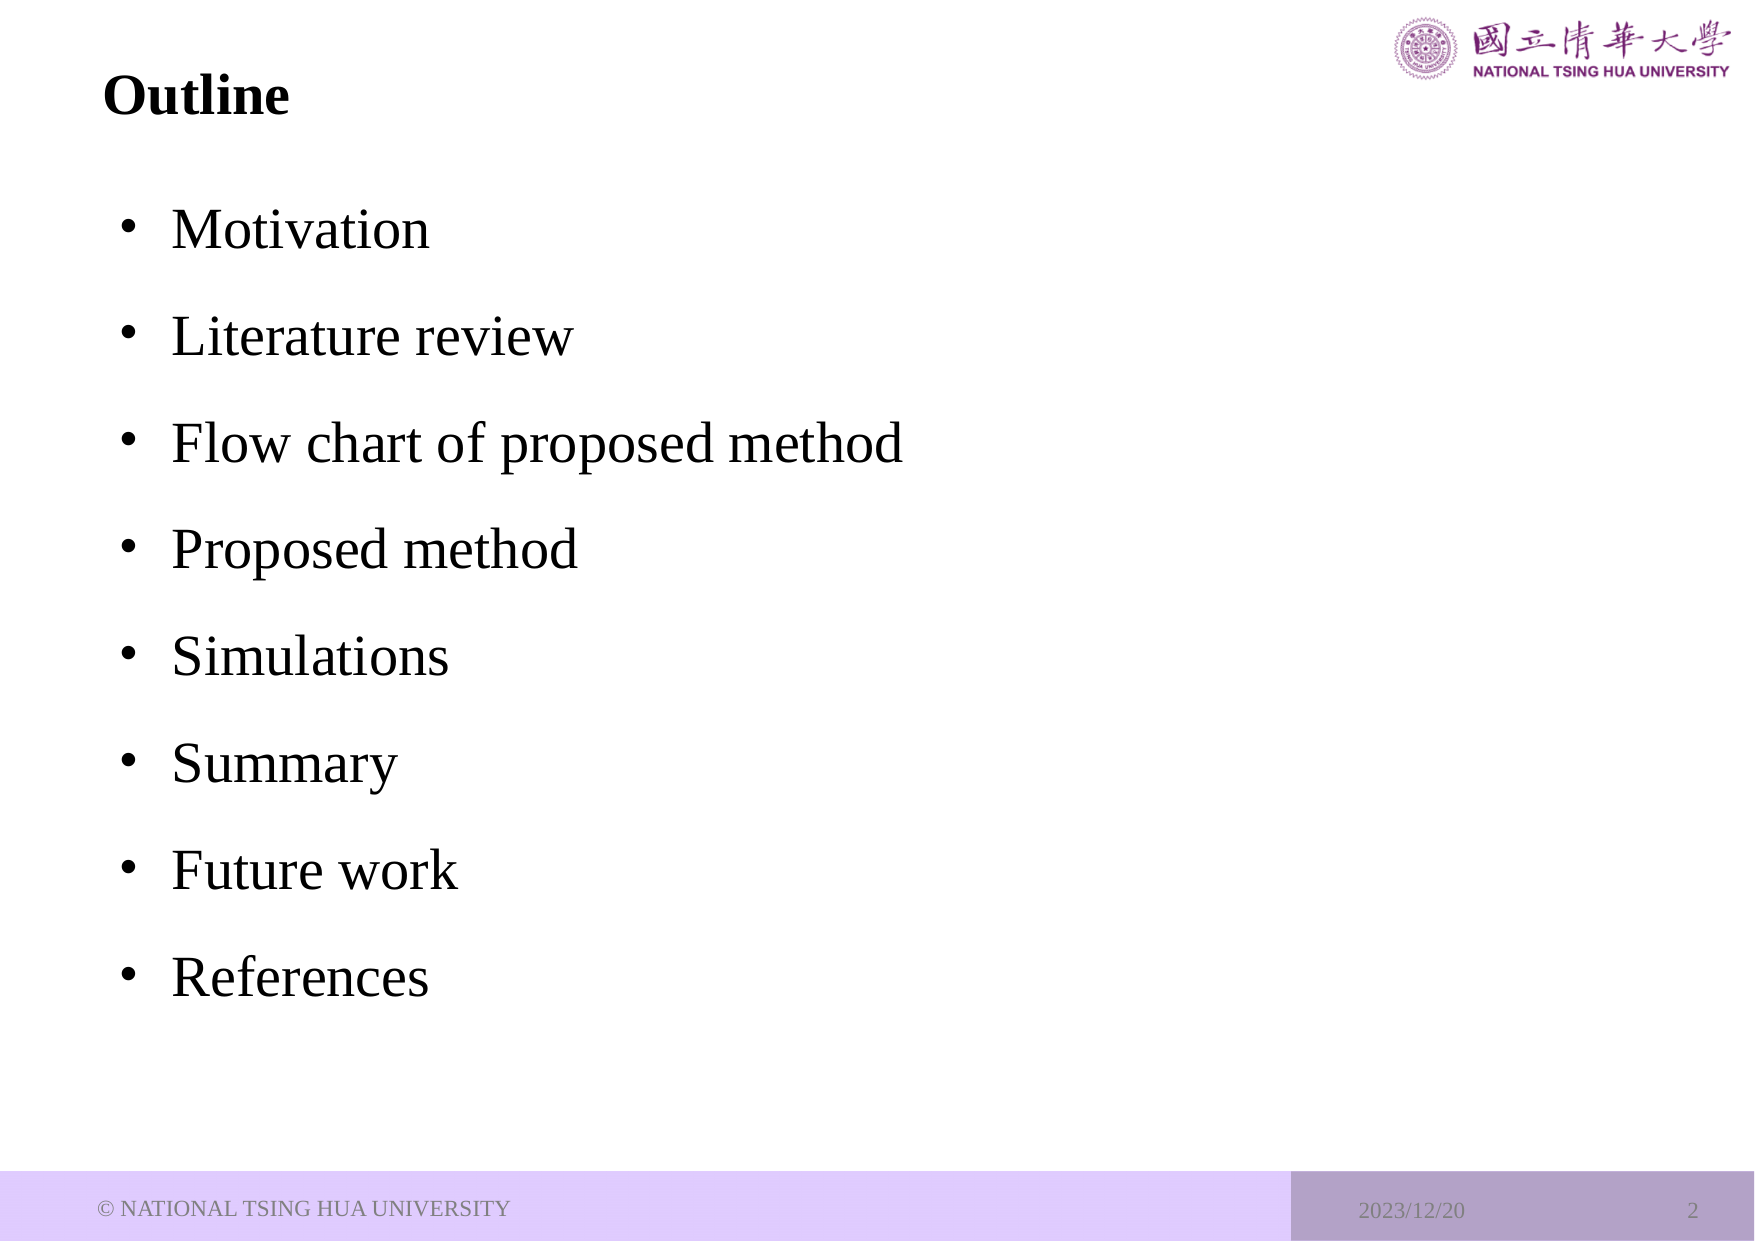

# Outline
Motivation
Literature review
Flow chart of proposed method
Proposed method
Simulations
Summary
Future work
References

© NATIONAL TSING HUA UNIVERSITY
2023/12/20
2